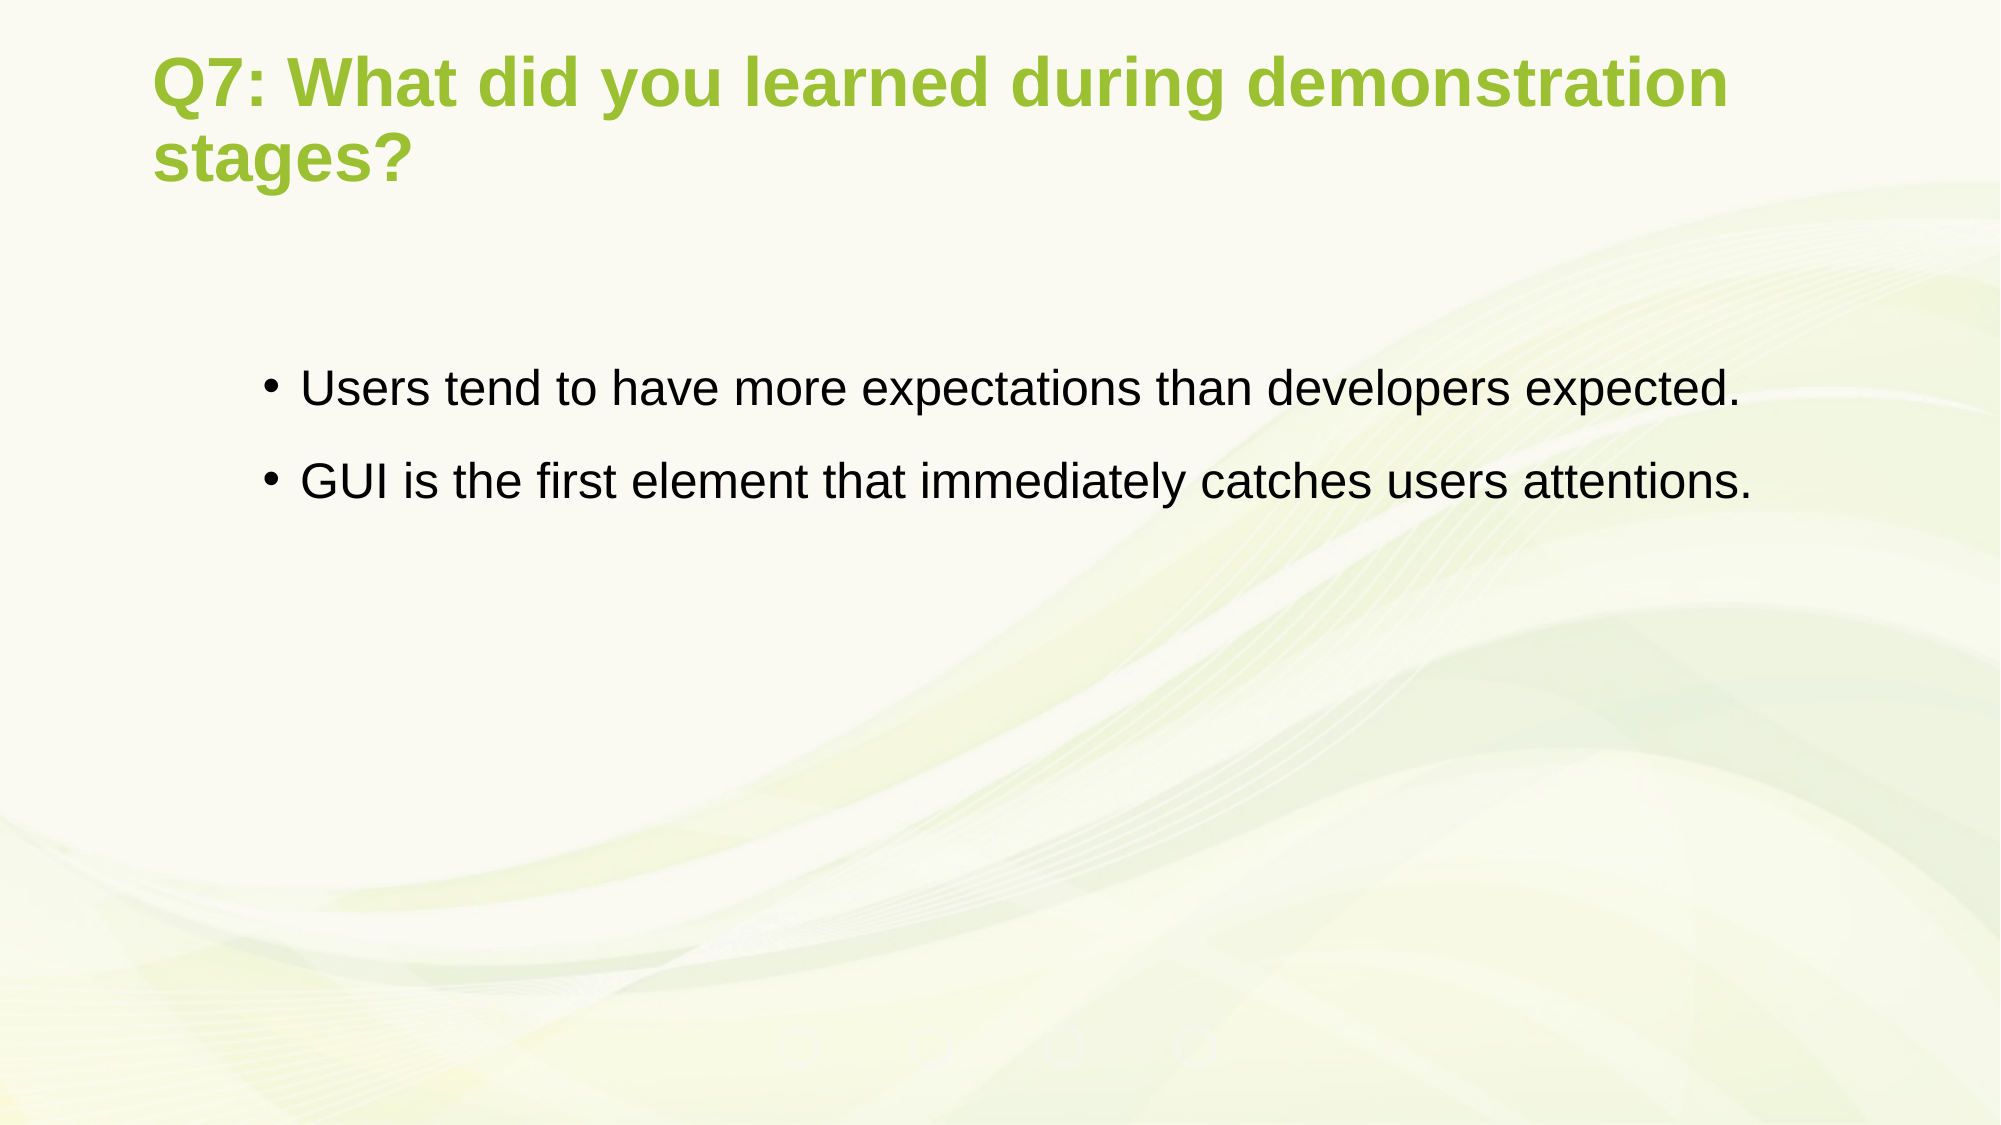

# Q7: What did you learned during demonstration stages?
Users tend to have more expectations than developers expected.
GUI is the first element that immediately catches users attentions.